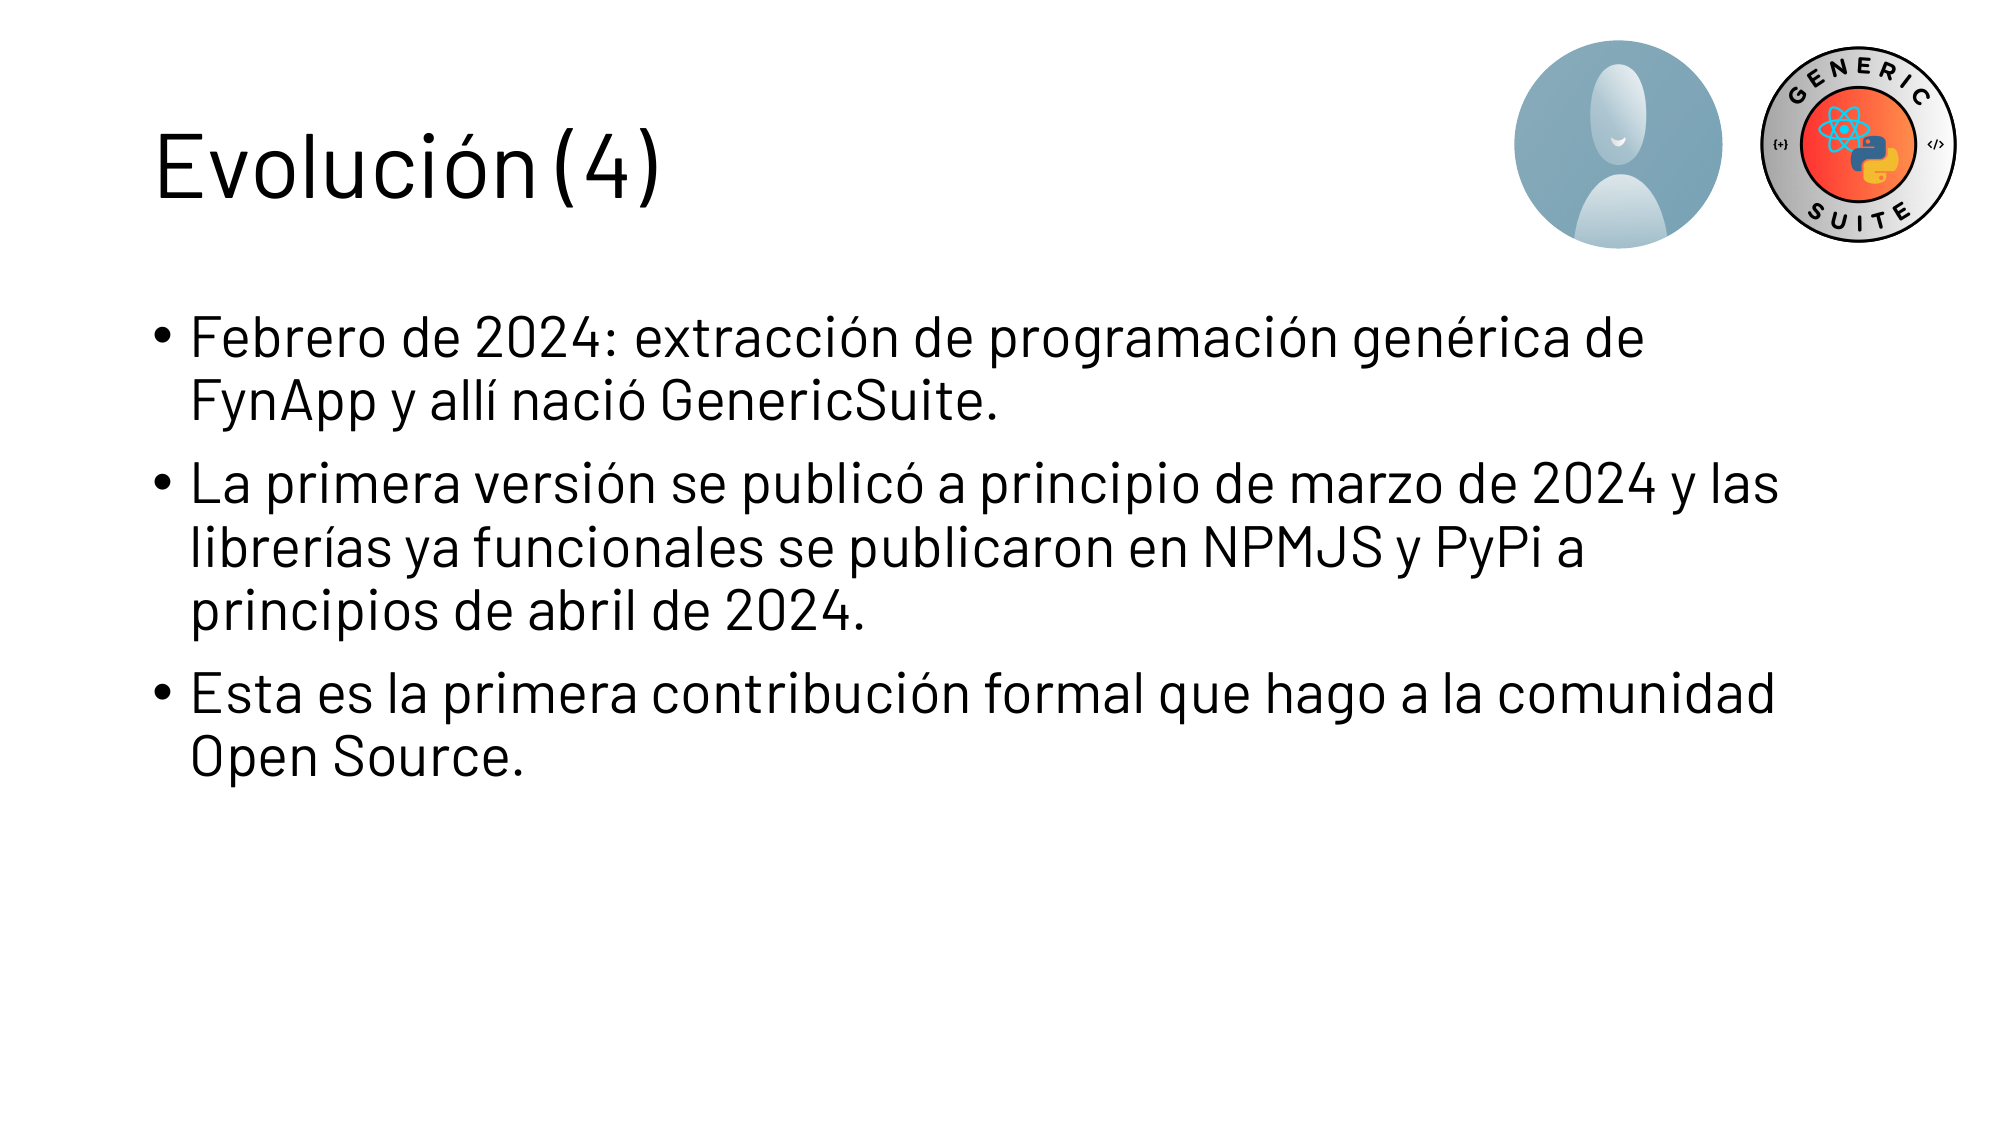

# Evolución (4)
Febrero de 2024: extracción de programación genérica de FynApp y allí nació GenericSuite.
La primera versión se publicó a principio de marzo de 2024 y las librerías ya funcionales se publicaron en NPMJS y PyPi a principios de abril de 2024.
Esta es la primera contribución formal que hago a la comunidad Open Source.